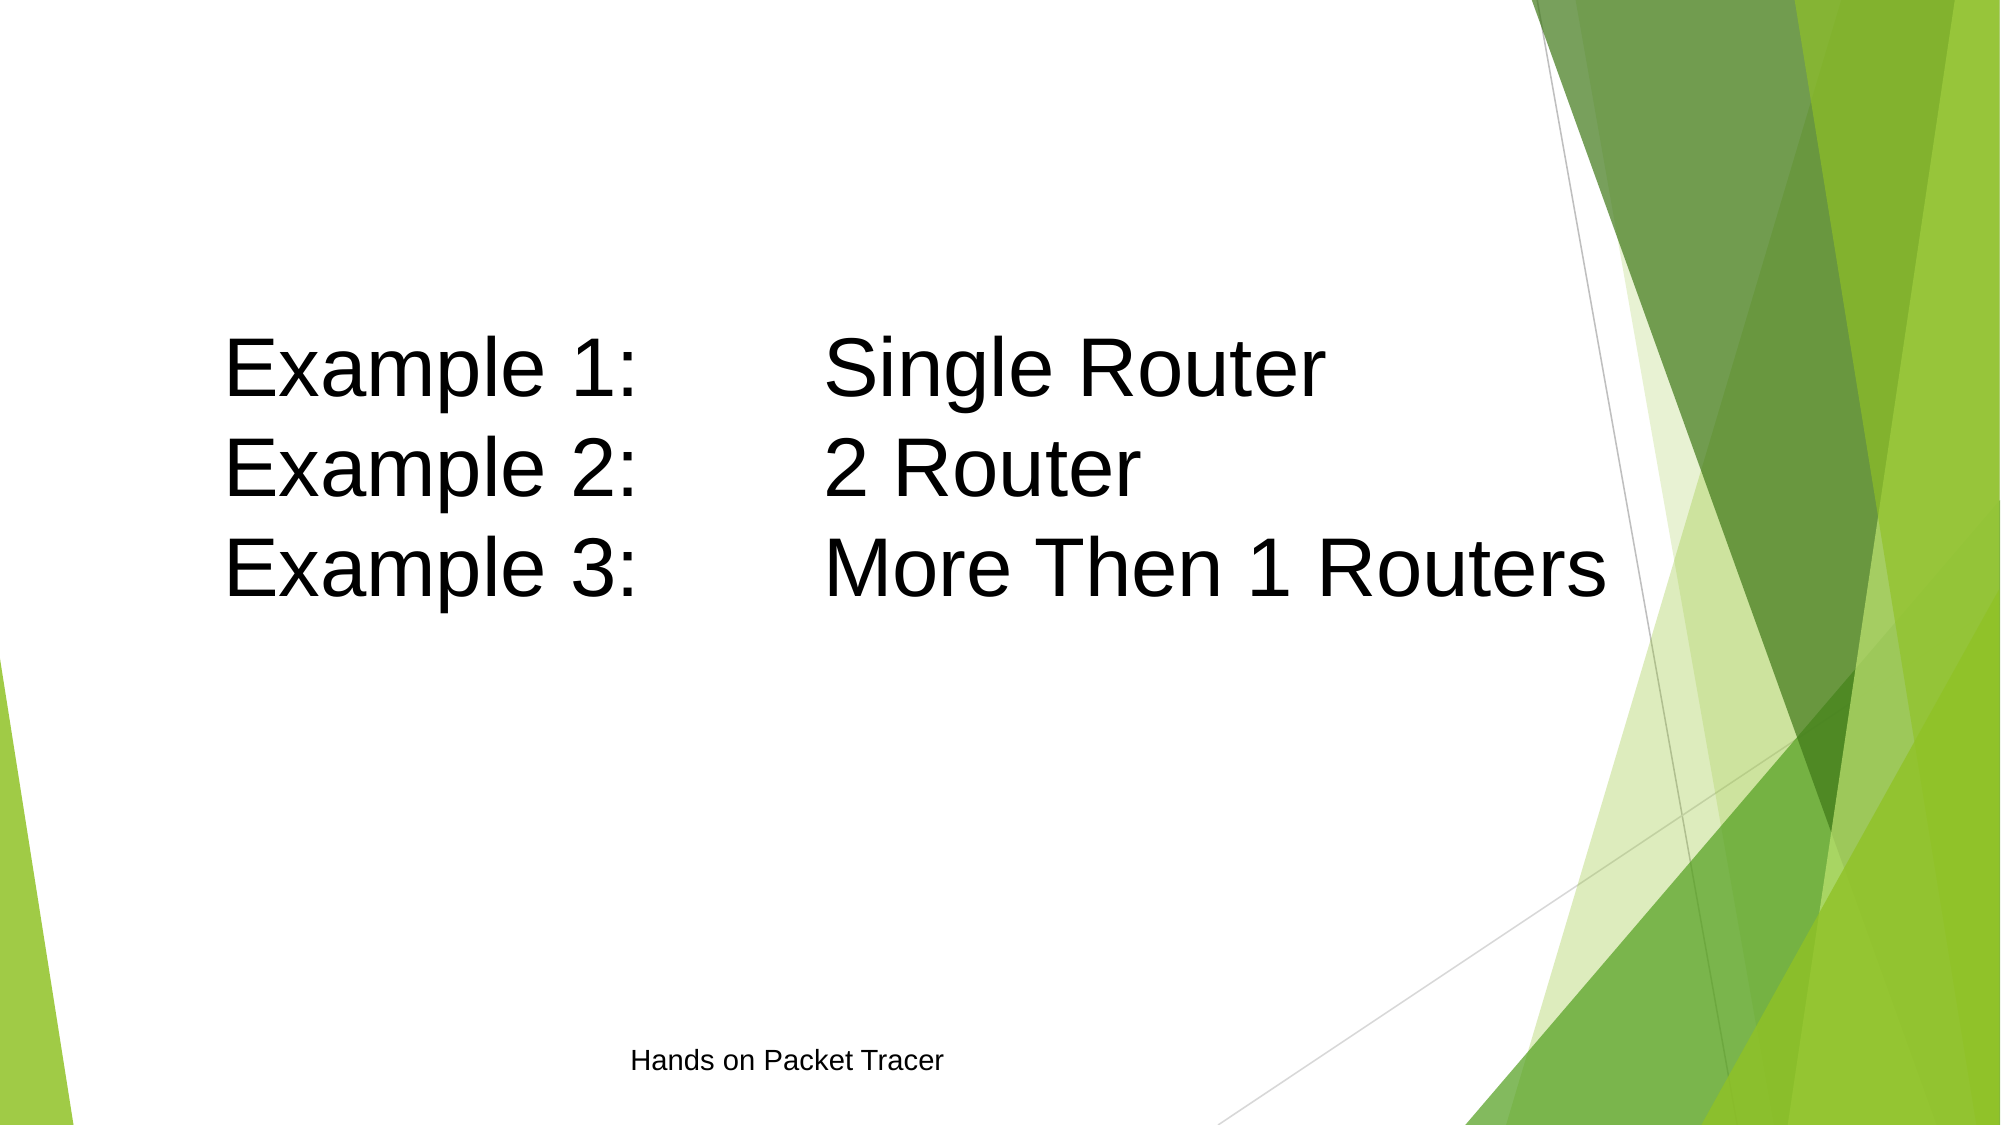

Example 1:     	Single Router
Example 2:     	2 Router
Example 3: 		More Then 1 Routers
Hands on Packet Tracer